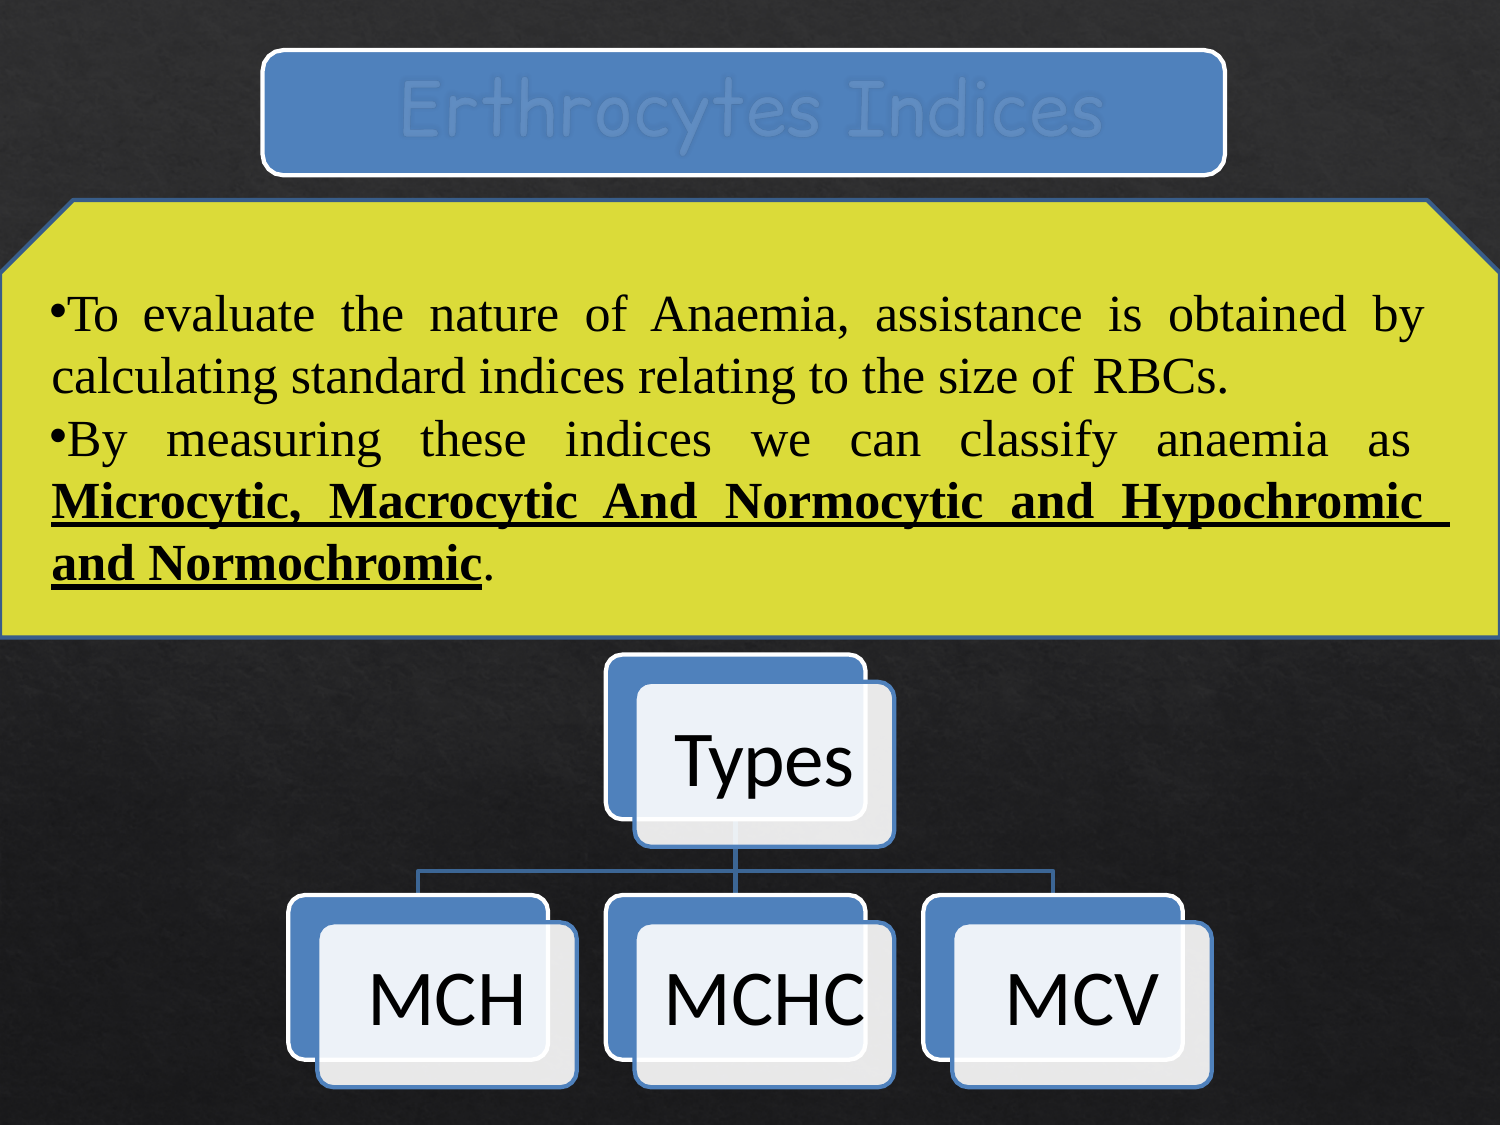

# Erthrocytes Indices

To evaluate the nature of Anaemia, assistance is obtained by  calculating standard indices relating to the size of RBCs.
By measuring these indices we can classify anaemia as  Microcytic, Macrocytic And Normocytic and Hypochromic  and Normochromic.

Types

MCH	MCHC	MCV